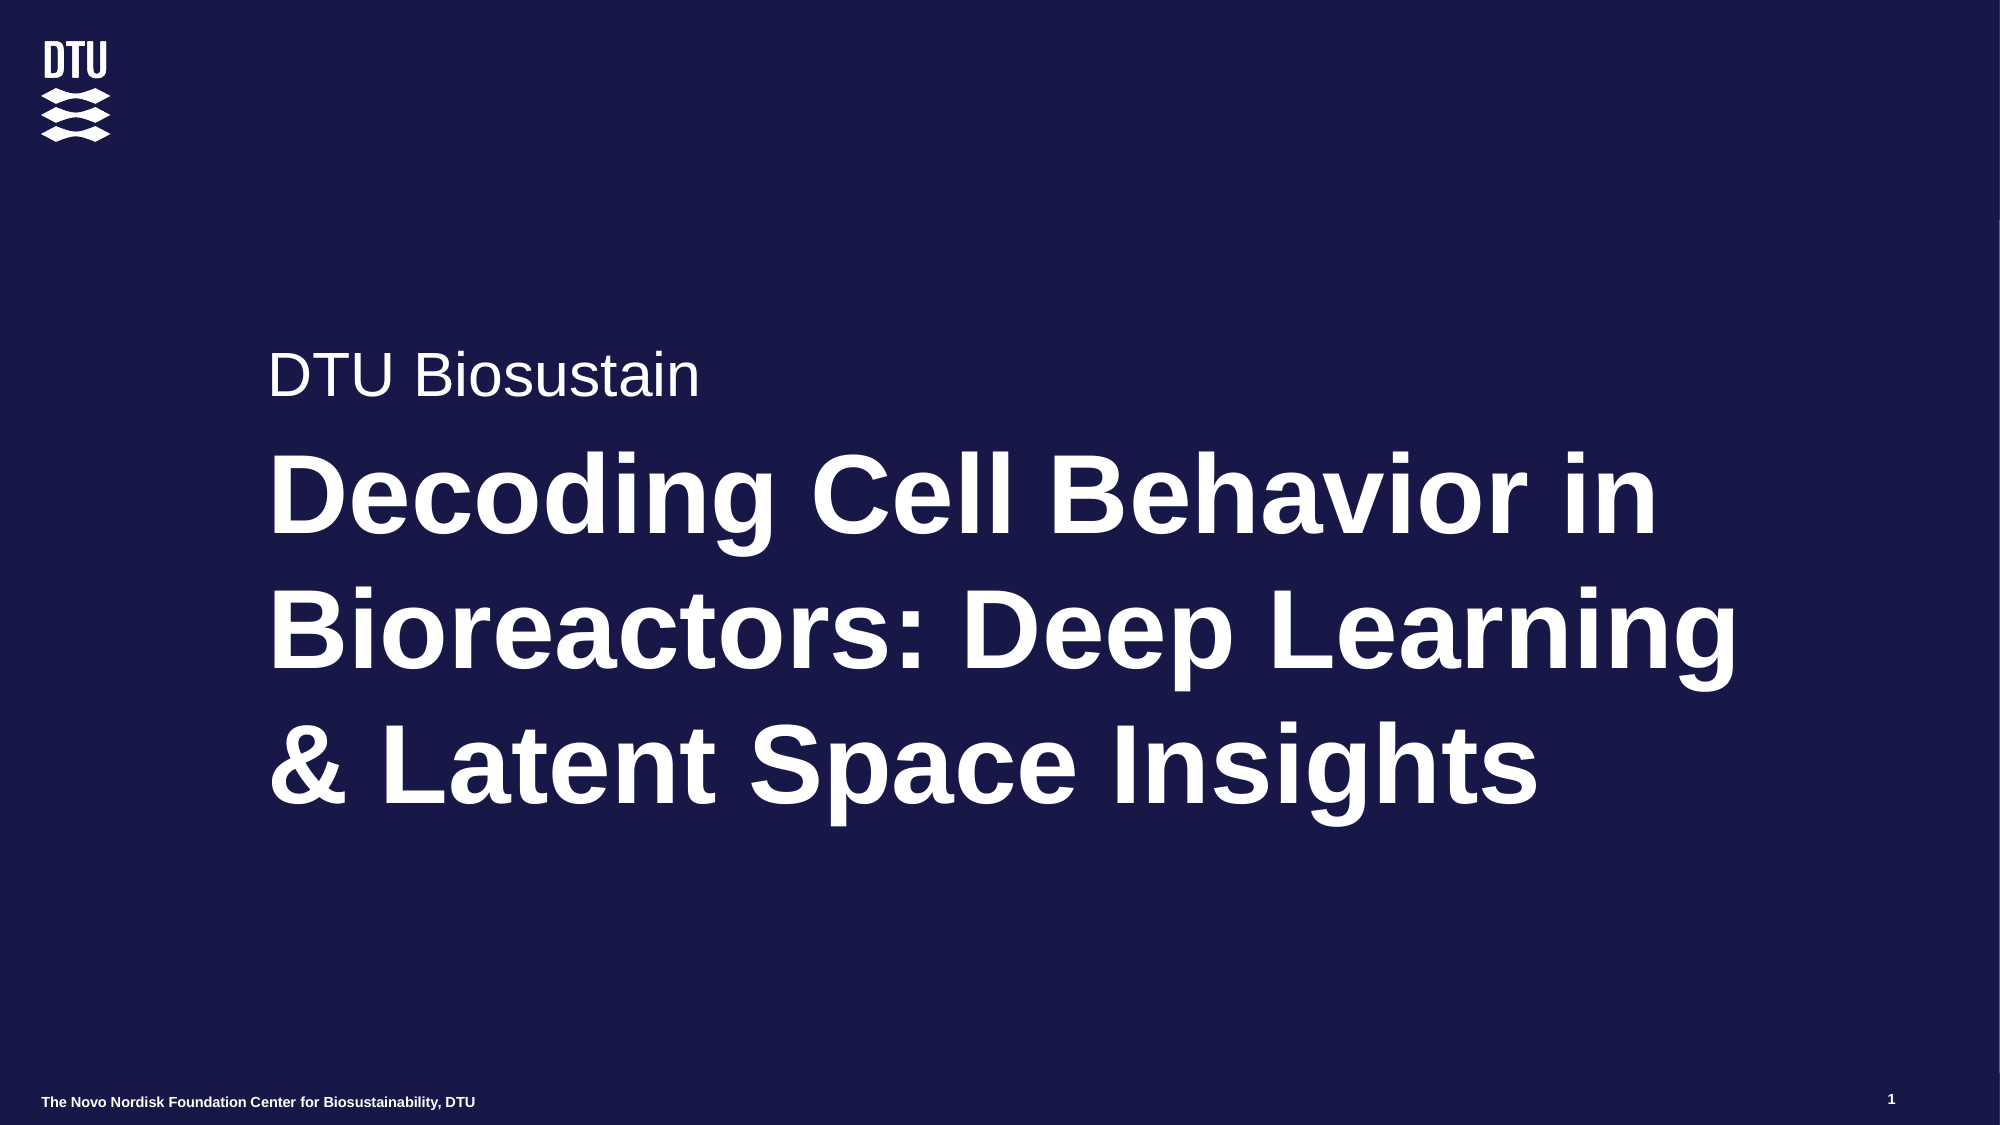

DTU Biosustain
# Decoding Cell Behavior in Bioreactors: Deep Learning & Latent Space Insights
1